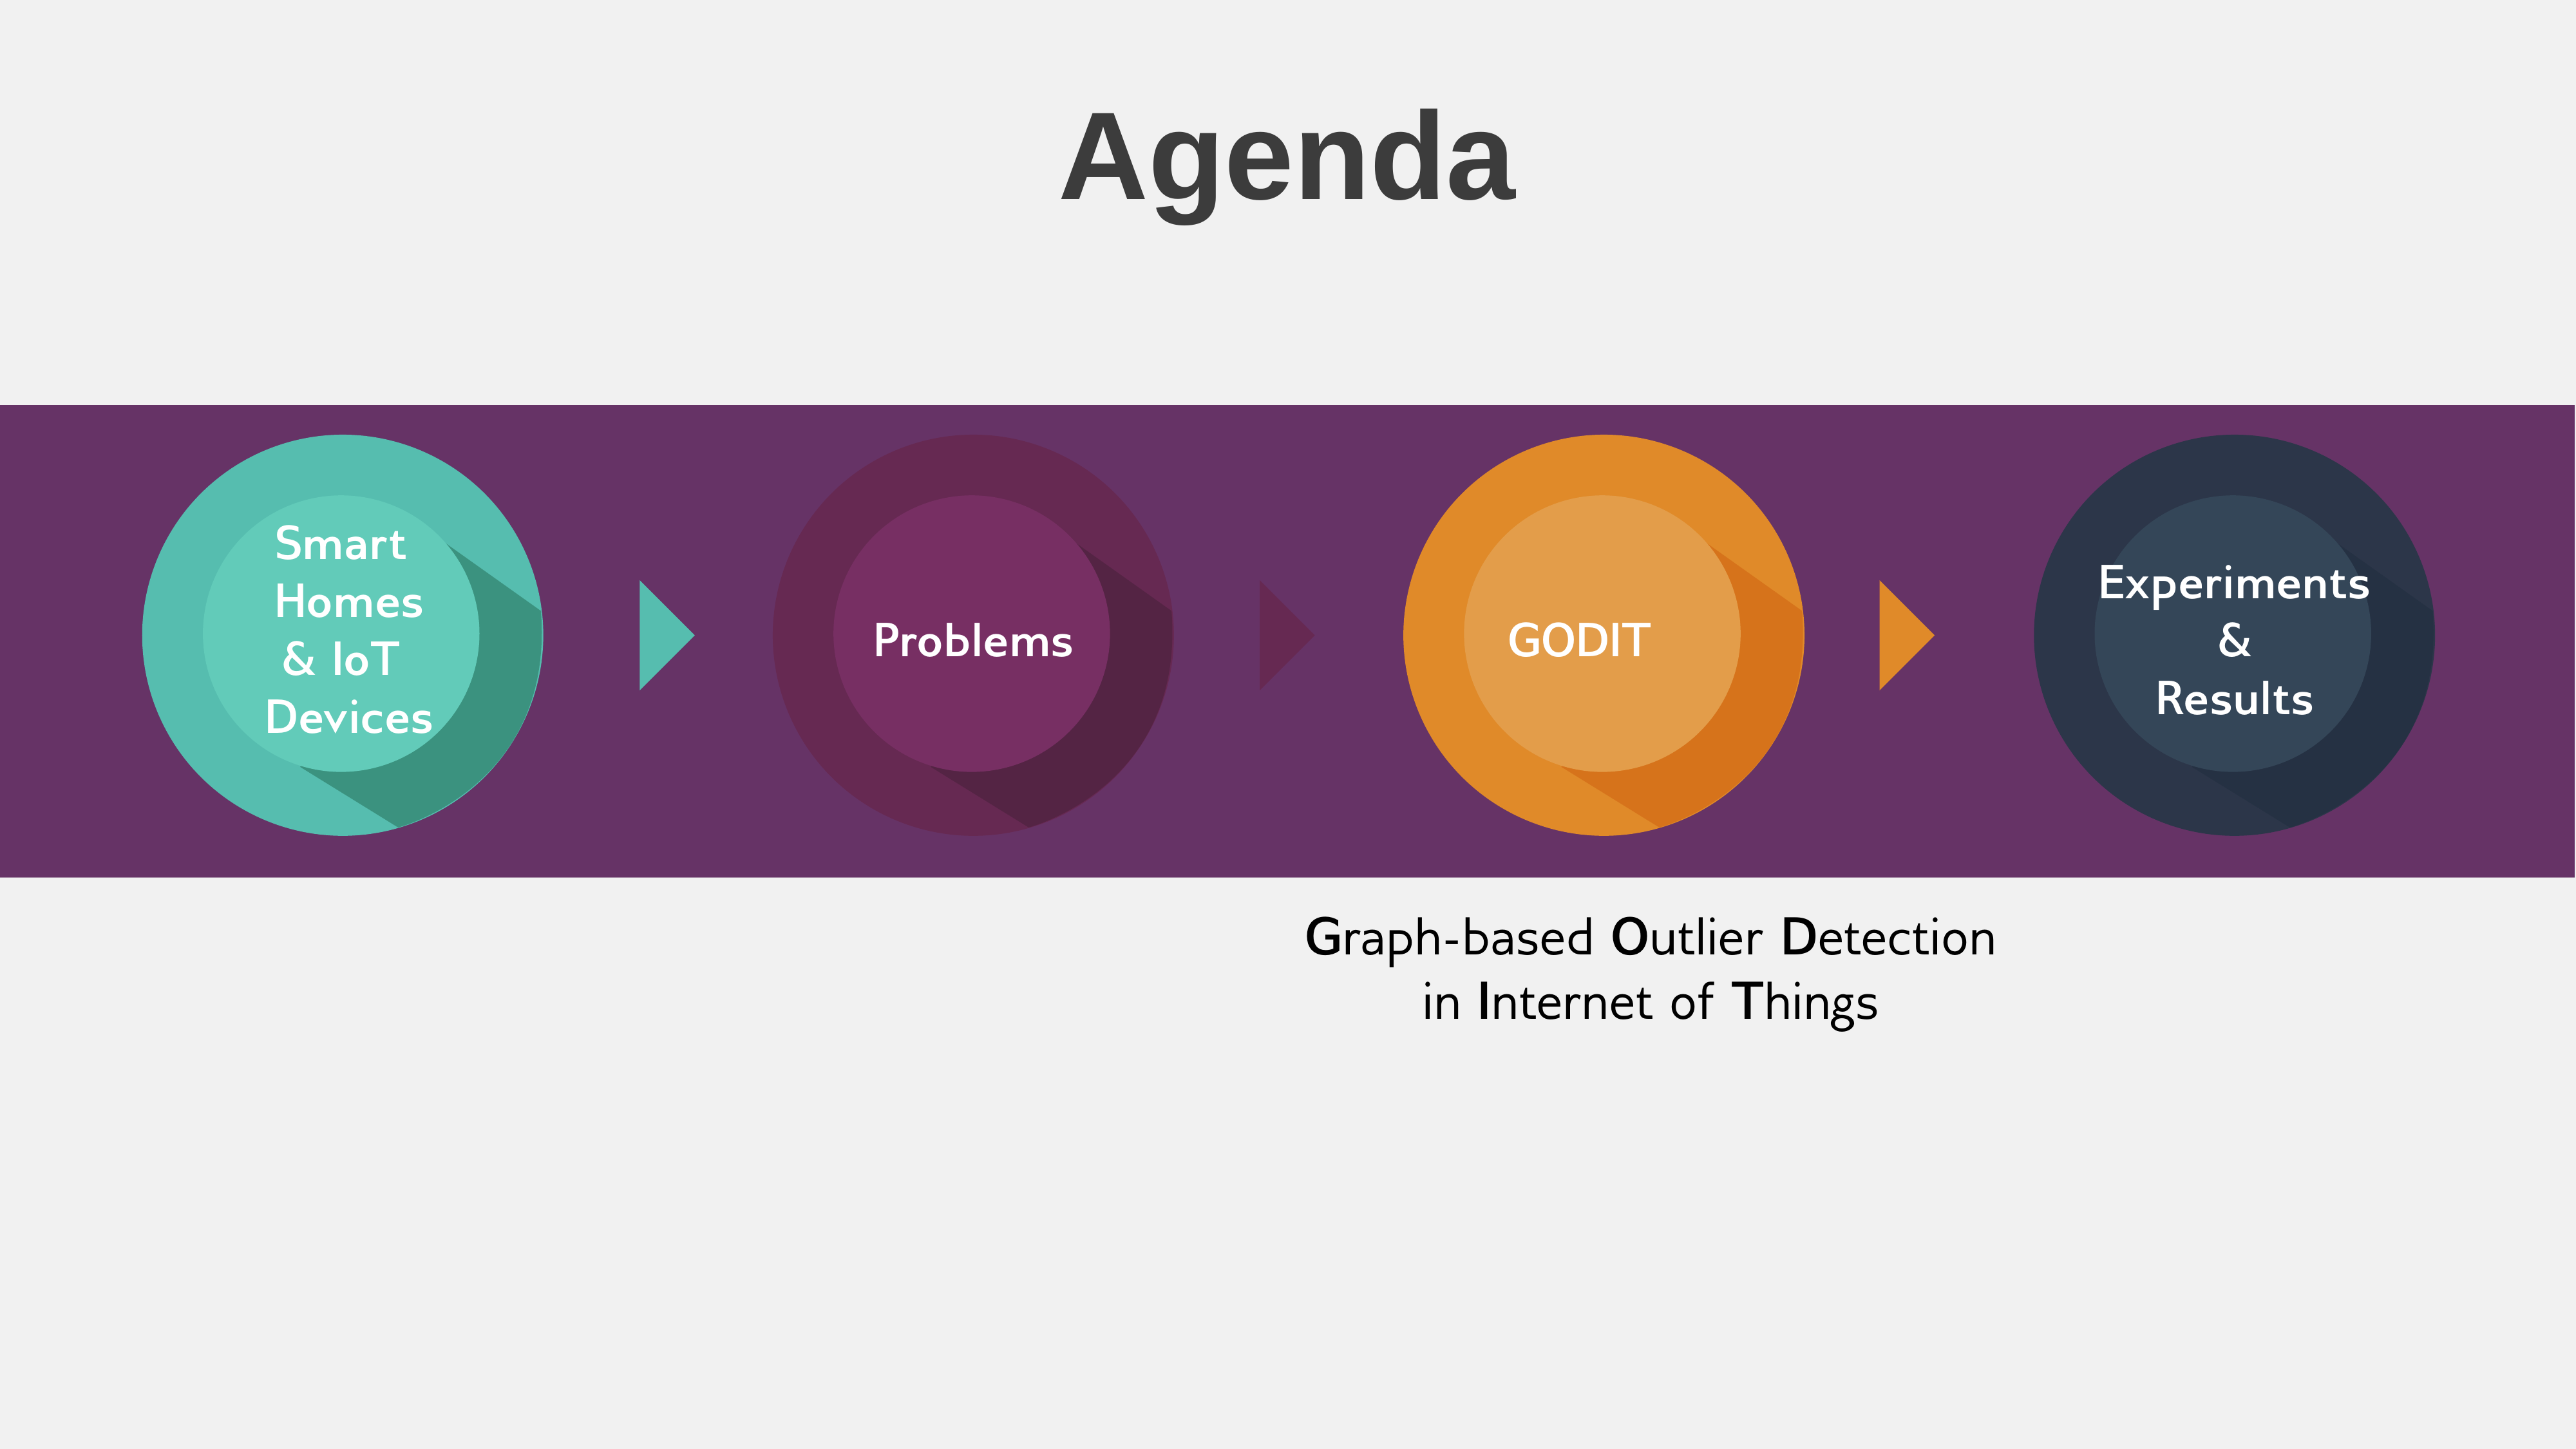

Agenda

Smart
Homes
& IoT
Devices

Problems

GODIT
Graph-based Outlier Detection in Internet of Things

Experiments
&
Results

Marketing
Training
Assesment
Technology